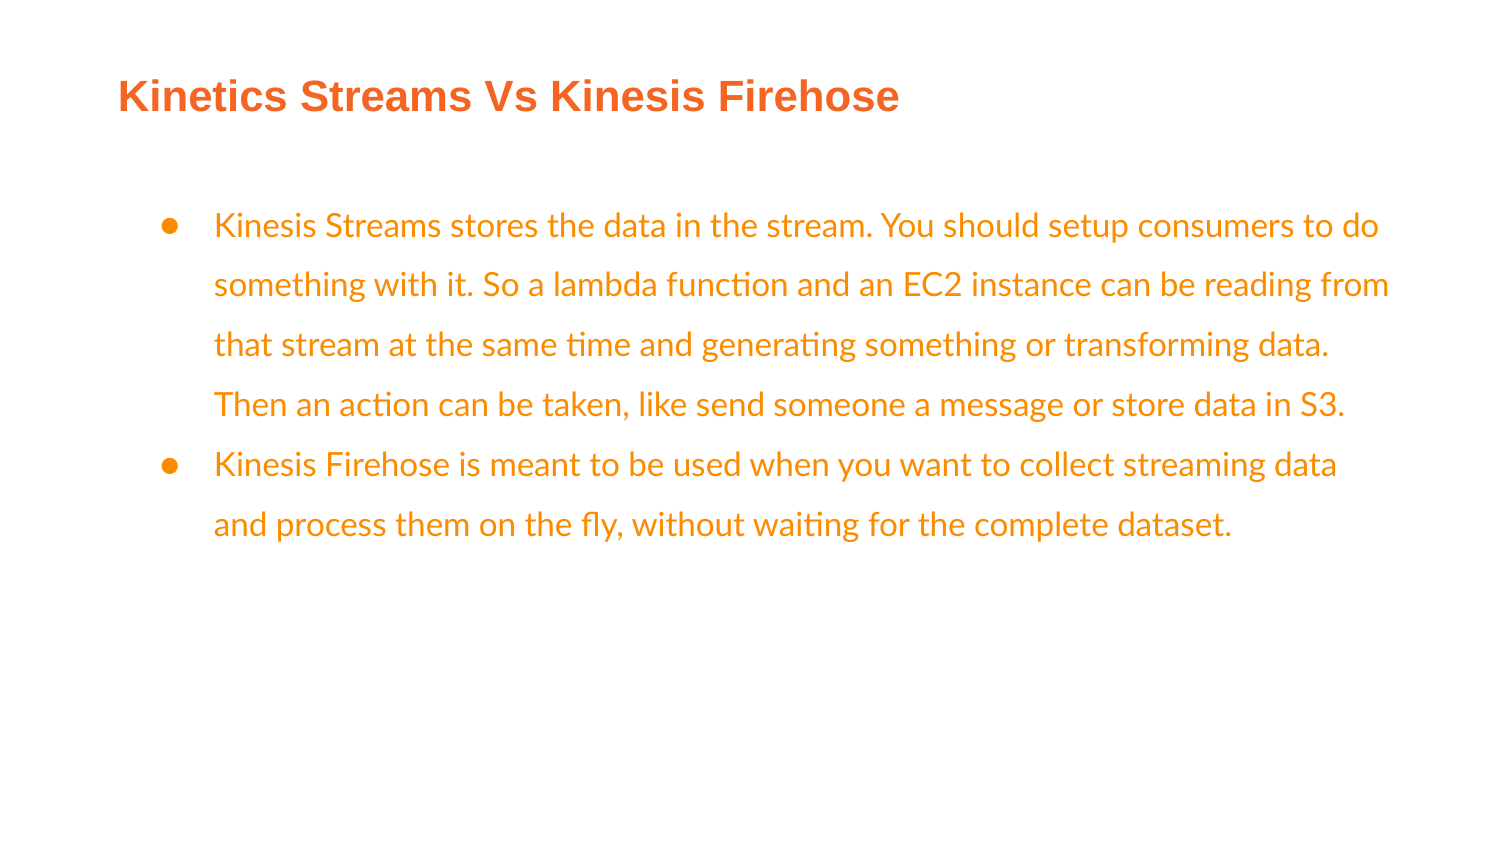

Kinetics Streams Vs Kinesis Firehose
Kinesis Streams stores the data in the stream. You should setup consumers to do something with it. So a lambda function and an EC2 instance can be reading from that stream at the same time and generating something or transforming data. Then an action can be taken, like send someone a message or store data in S3.
Kinesis Firehose is meant to be used when you want to collect streaming data and process them on the fly, without waiting for the complete dataset.